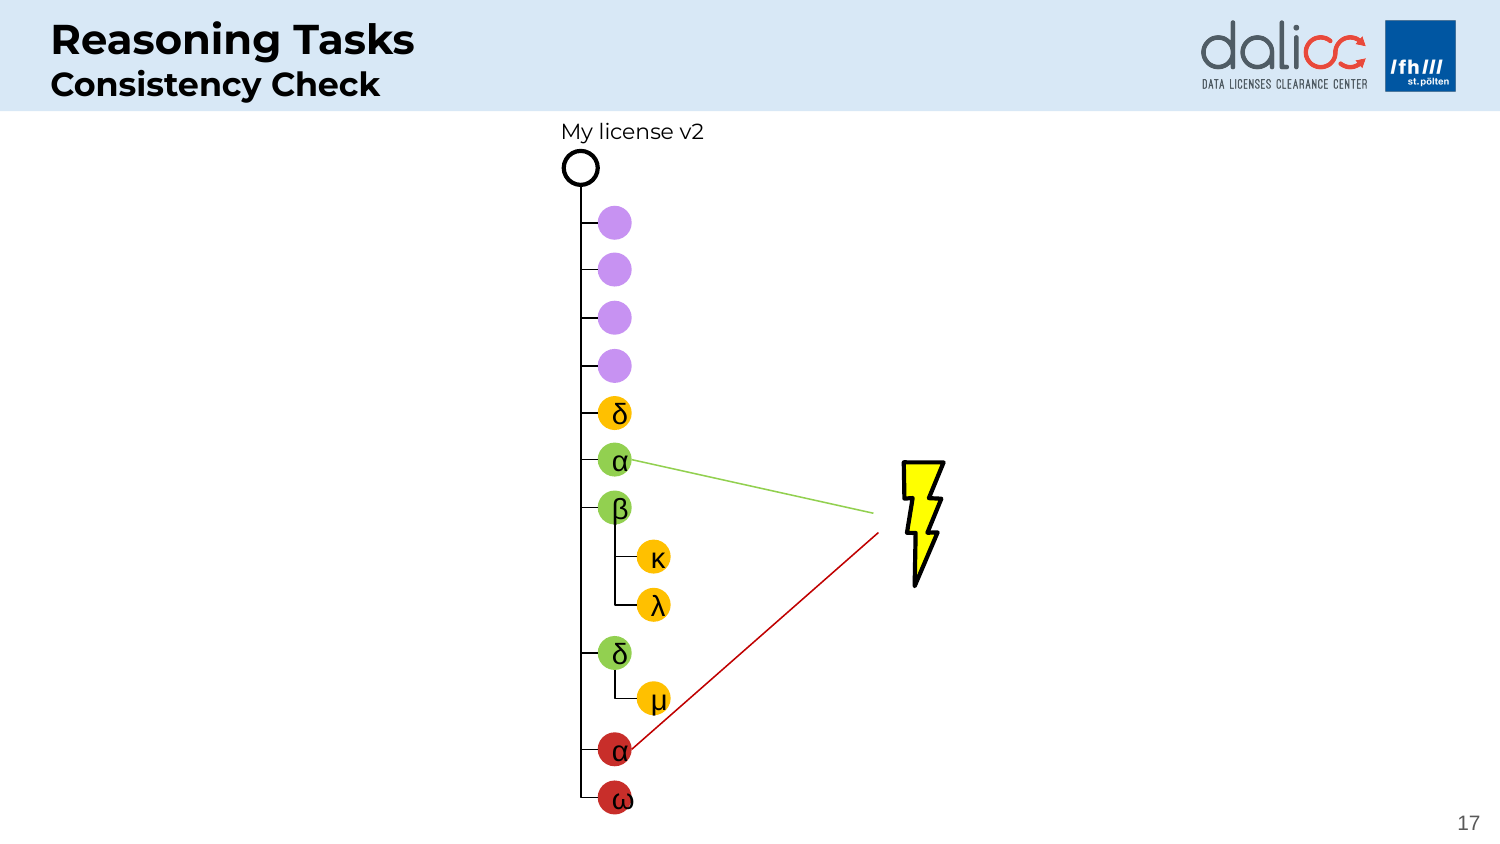

Reasoning Tasks
Consistency Check
My license v2

δ
α
β
κ
λ
δ
μ
α
ω

17